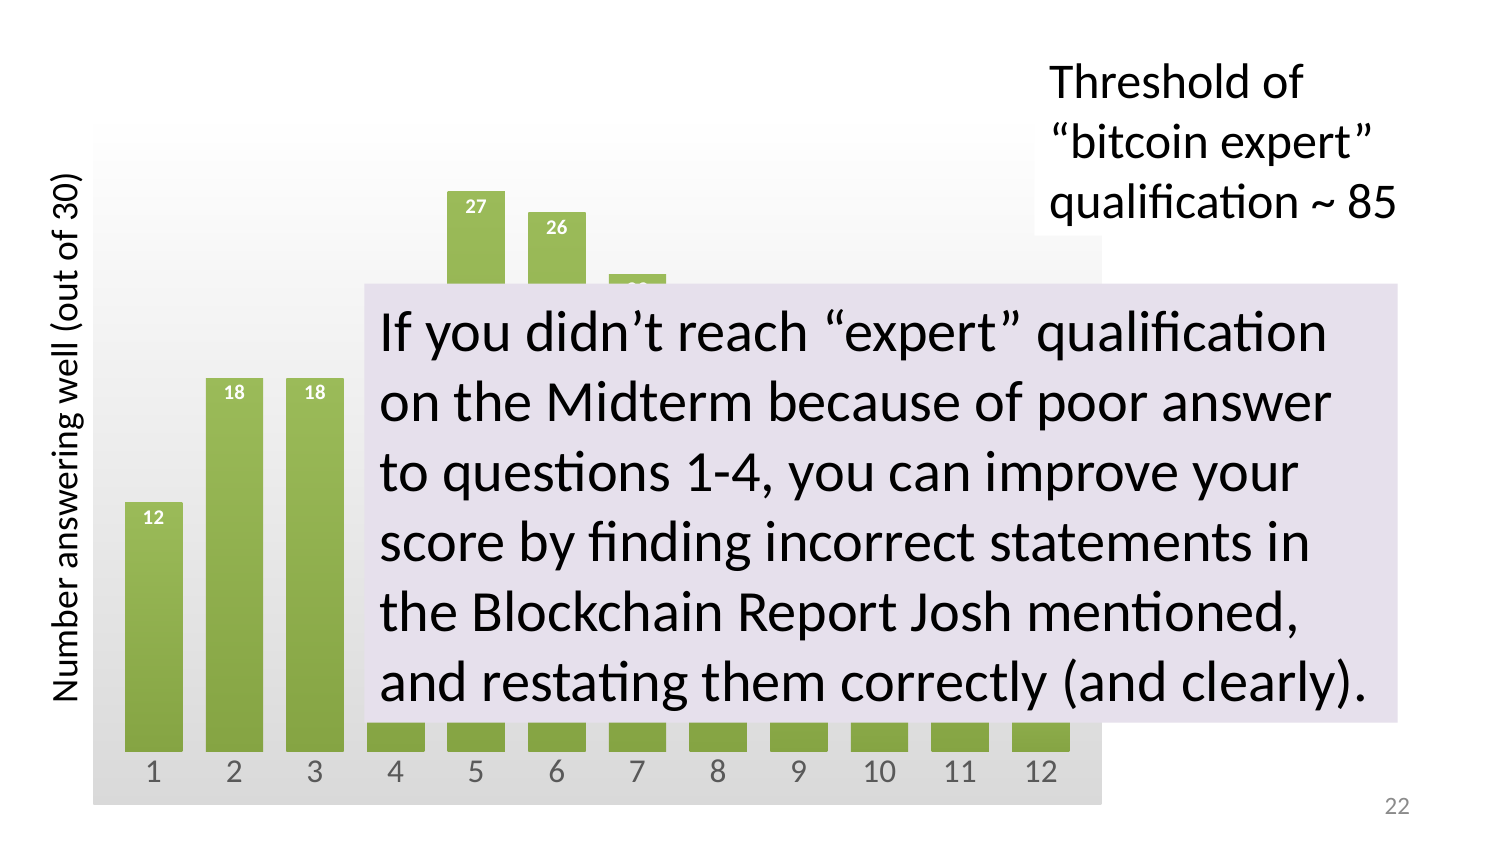

Threshold of “bitcoin expert”
qualification ~ 85

### Chart

| Category |  |
|---|---|
# If you didn’t reach “expert” qualification on the Midterm because of poor answer to questions 1-4, you can improve your score by finding incorrect statements in the Blockchain Report Josh mentioned, and restating them correctly (and clearly).
Number answering well (out of 30)
22